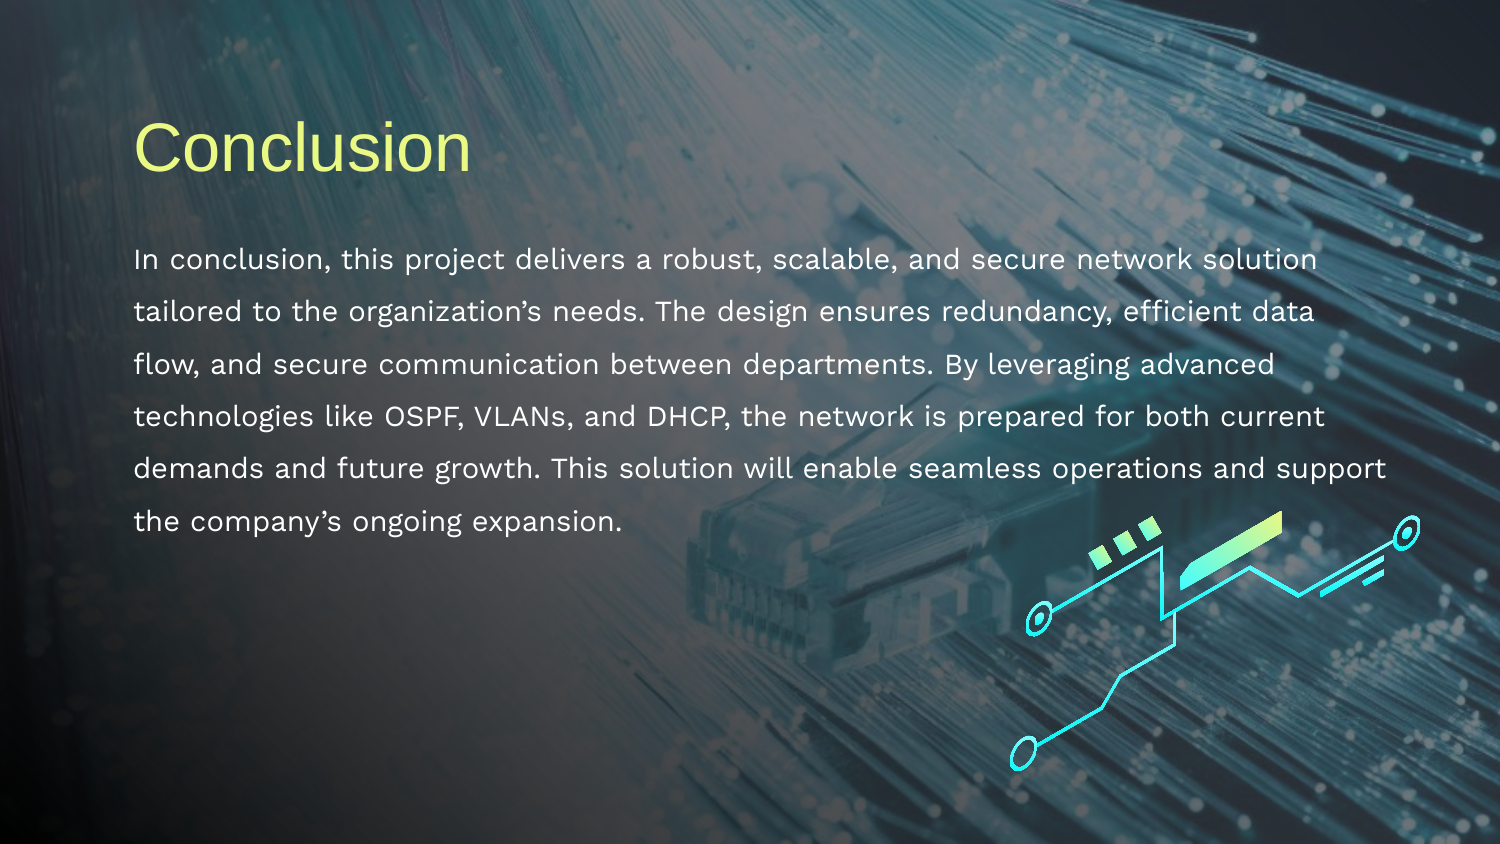

# Conclusion
In conclusion, this project delivers a robust, scalable, and secure network solution tailored to the organization’s needs. The design ensures redundancy, efficient data flow, and secure communication between departments. By leveraging advanced technologies like OSPF, VLANs, and DHCP, the network is prepared for both current demands and future growth. This solution will enable seamless operations and support the company’s ongoing expansion.